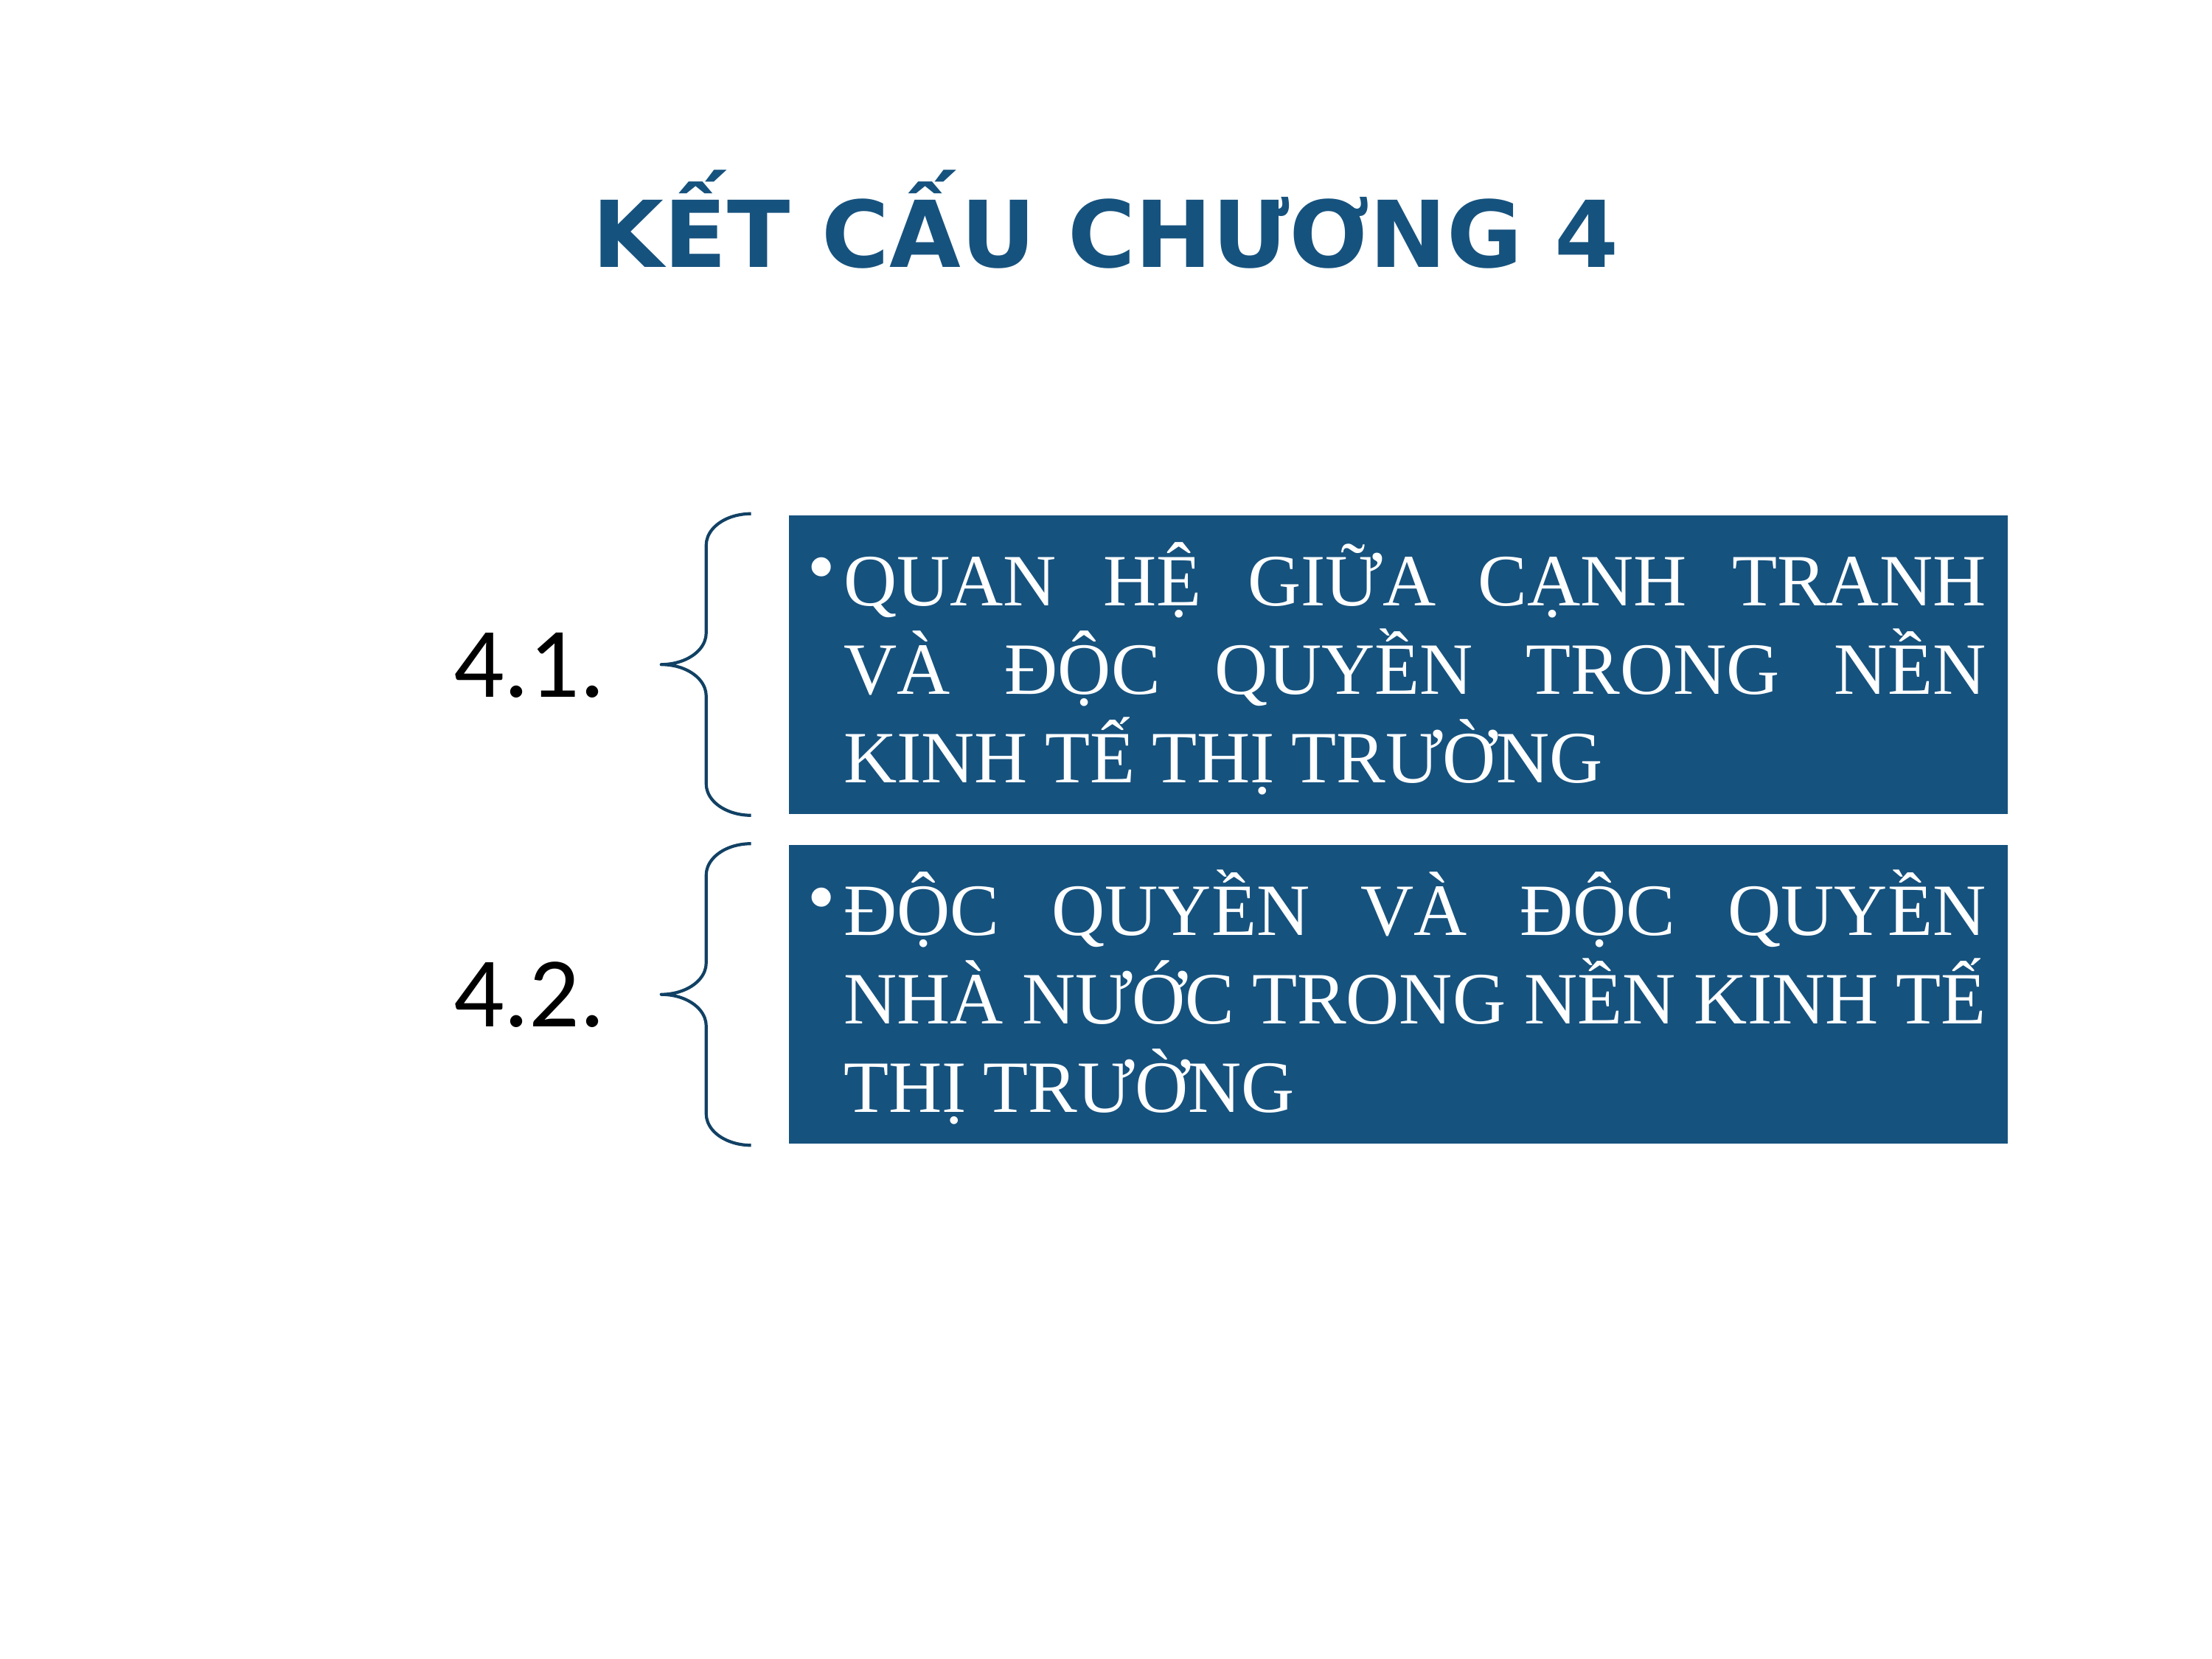

# KẾT CẤU CHƯƠNG 4
4.1.
QUAN HỆ GIỮA CẠNH TRANH VÀ ĐỘC QUYỀN TRONG NỀN KINH TẾ THỊ TRƯỜNG
4.2.
ĐỘC QUYỀN VÀ ĐỘC QUYỀN NHÀ NƯỚC TRONG NỀN KINH TẾ THỊ TRƯỜNG